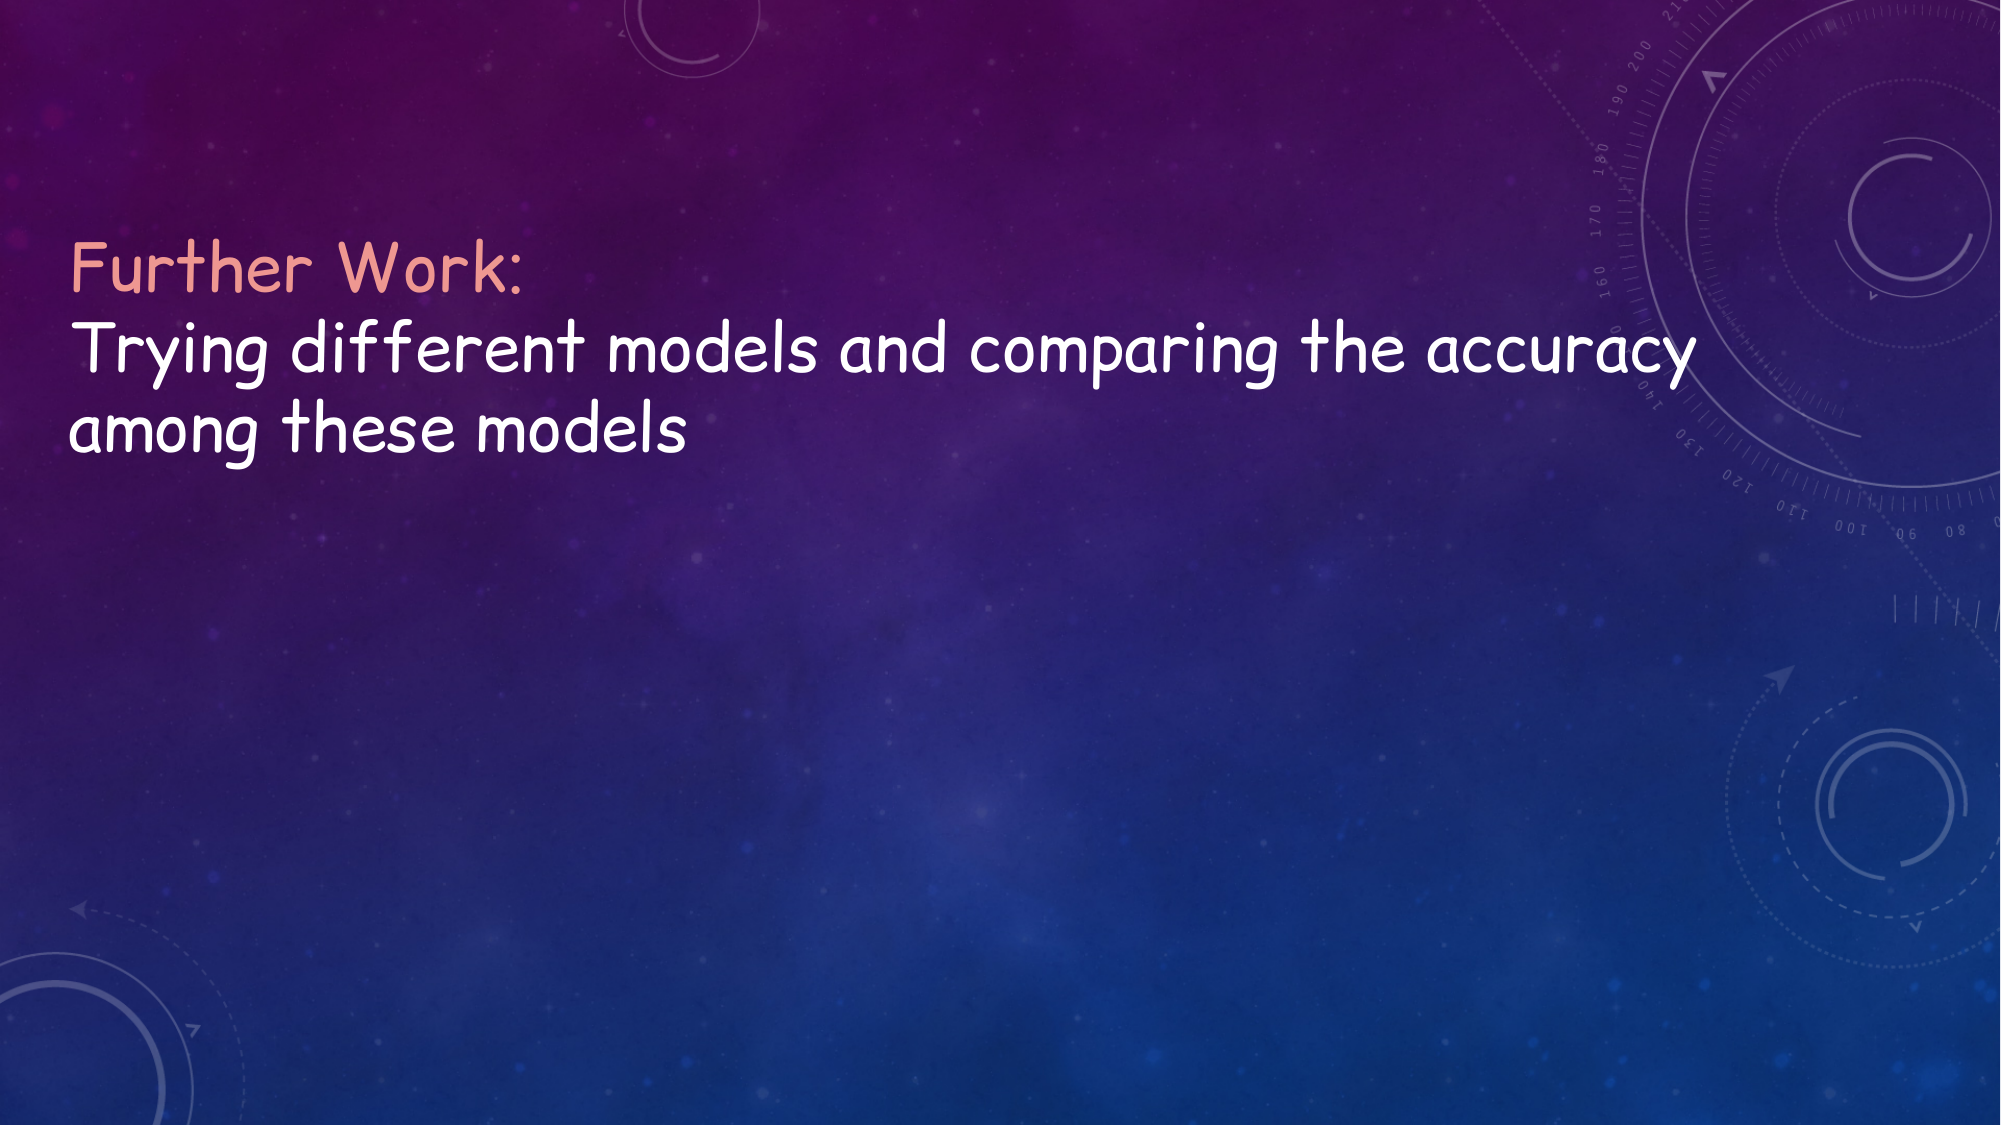

Further Work:
Trying different models and comparing the accuracy among these models